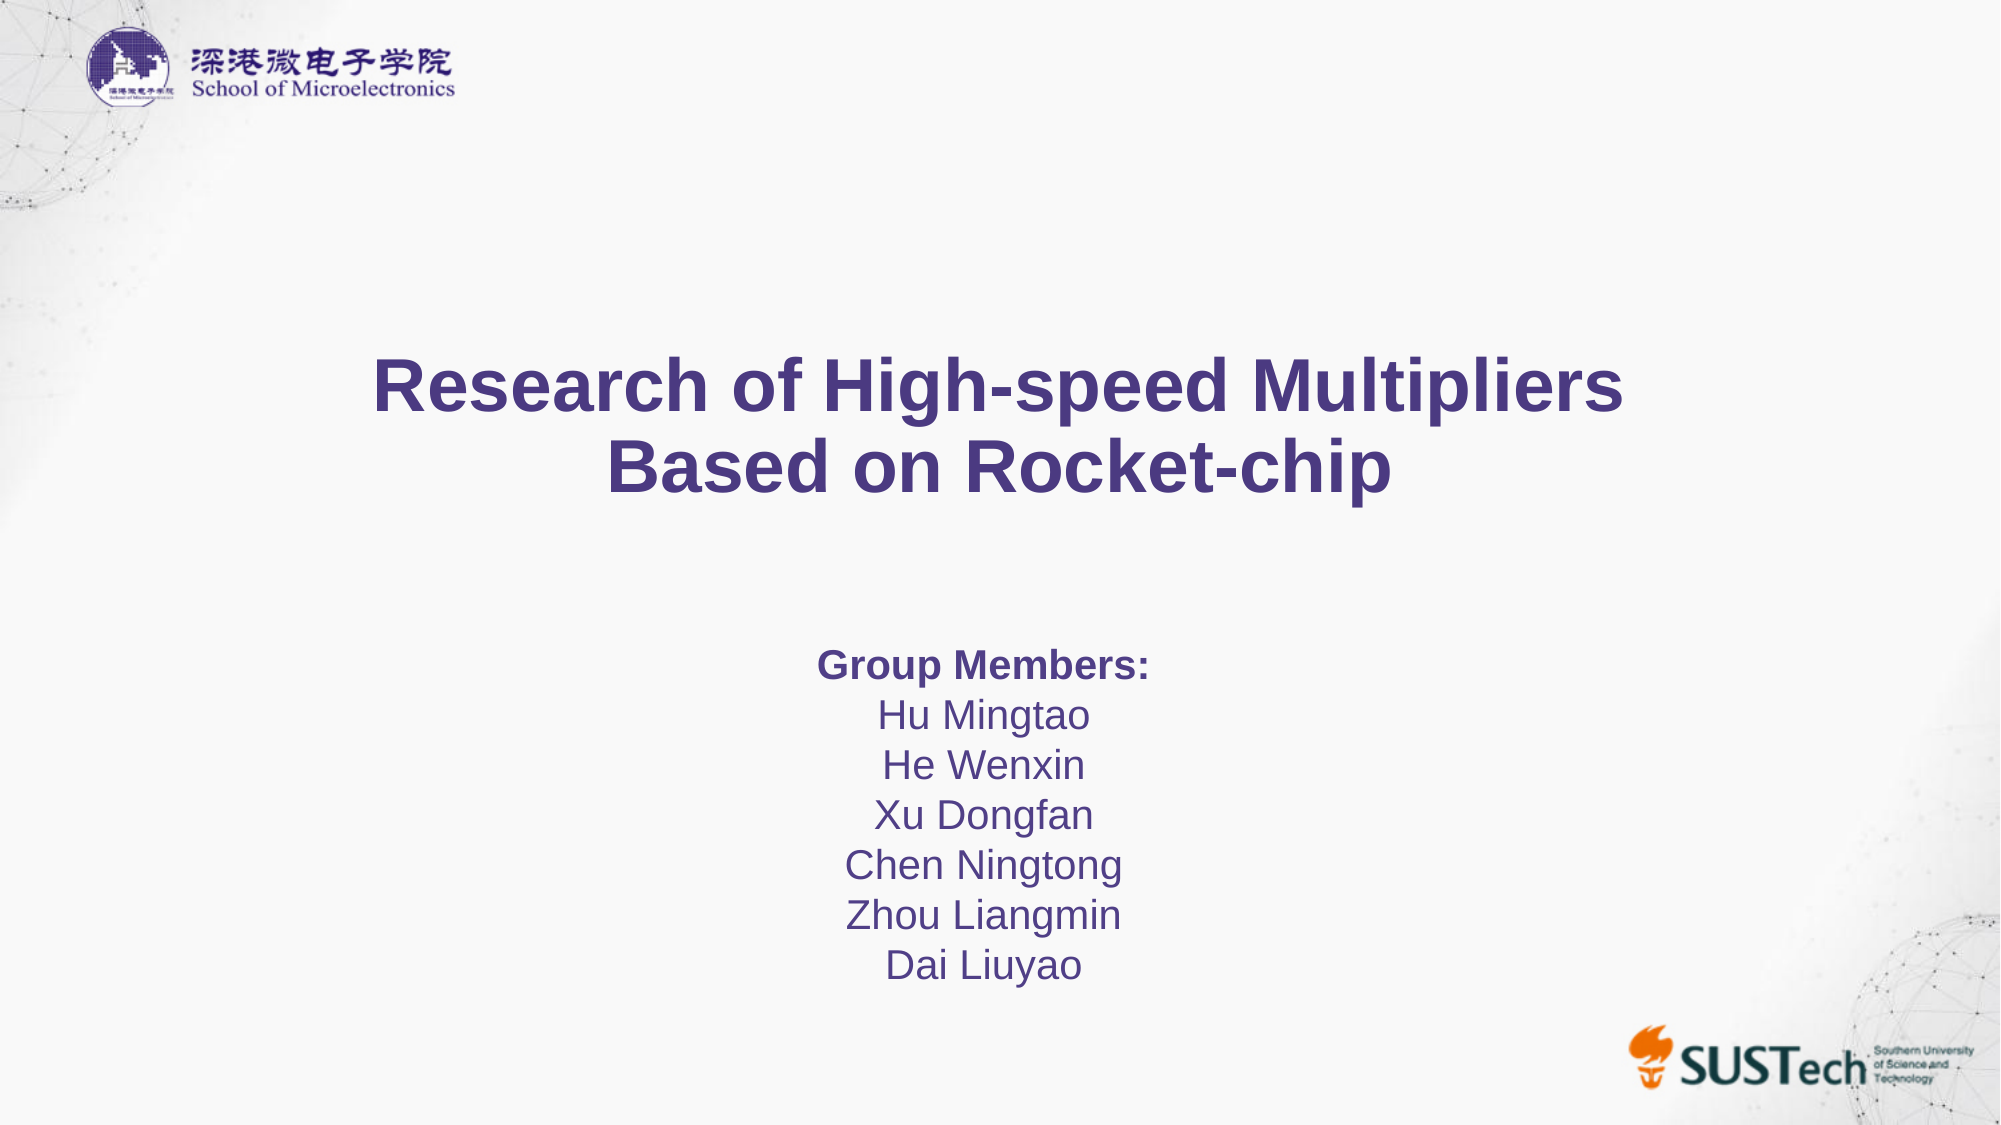

# Research of High-speed Multipliers Based on Rocket-chip
Group Members:
Hu Mingtao
He Wenxin
Xu Dongfan
Chen Ningtong
Zhou Liangmin
Dai Liuyao